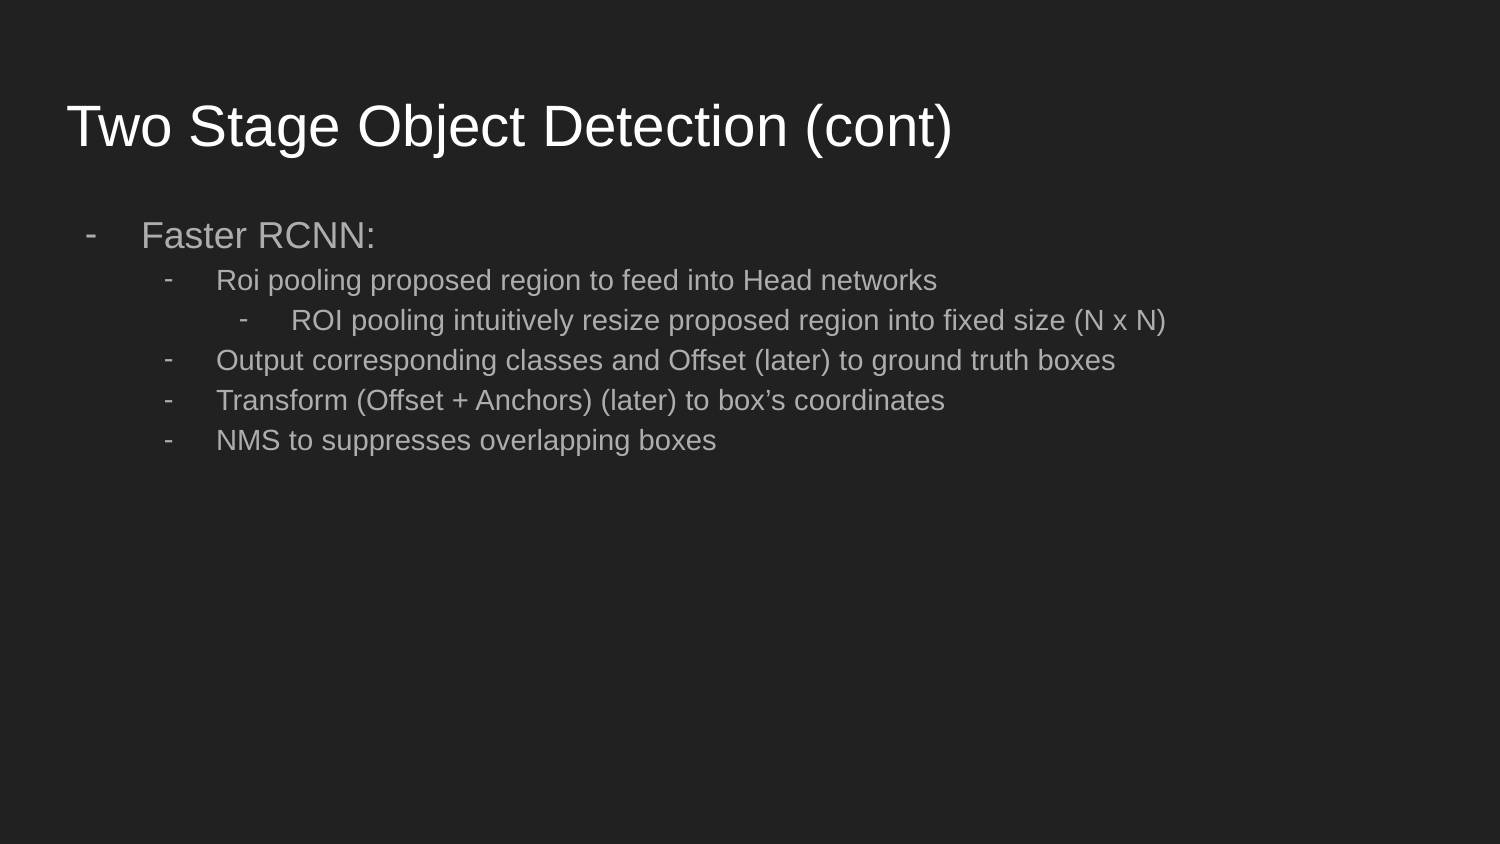

# Two Stage Object Detection (cont)

Faster RCNN:
Roi pooling proposed region to feed into Head networks
ROI pooling intuitively resize proposed region into fixed size (N x N)
Output corresponding classes and Offset (later) to ground truth boxes
Transform (Offset + Anchors) (later) to box’s coordinates
NMS to suppresses overlapping boxes